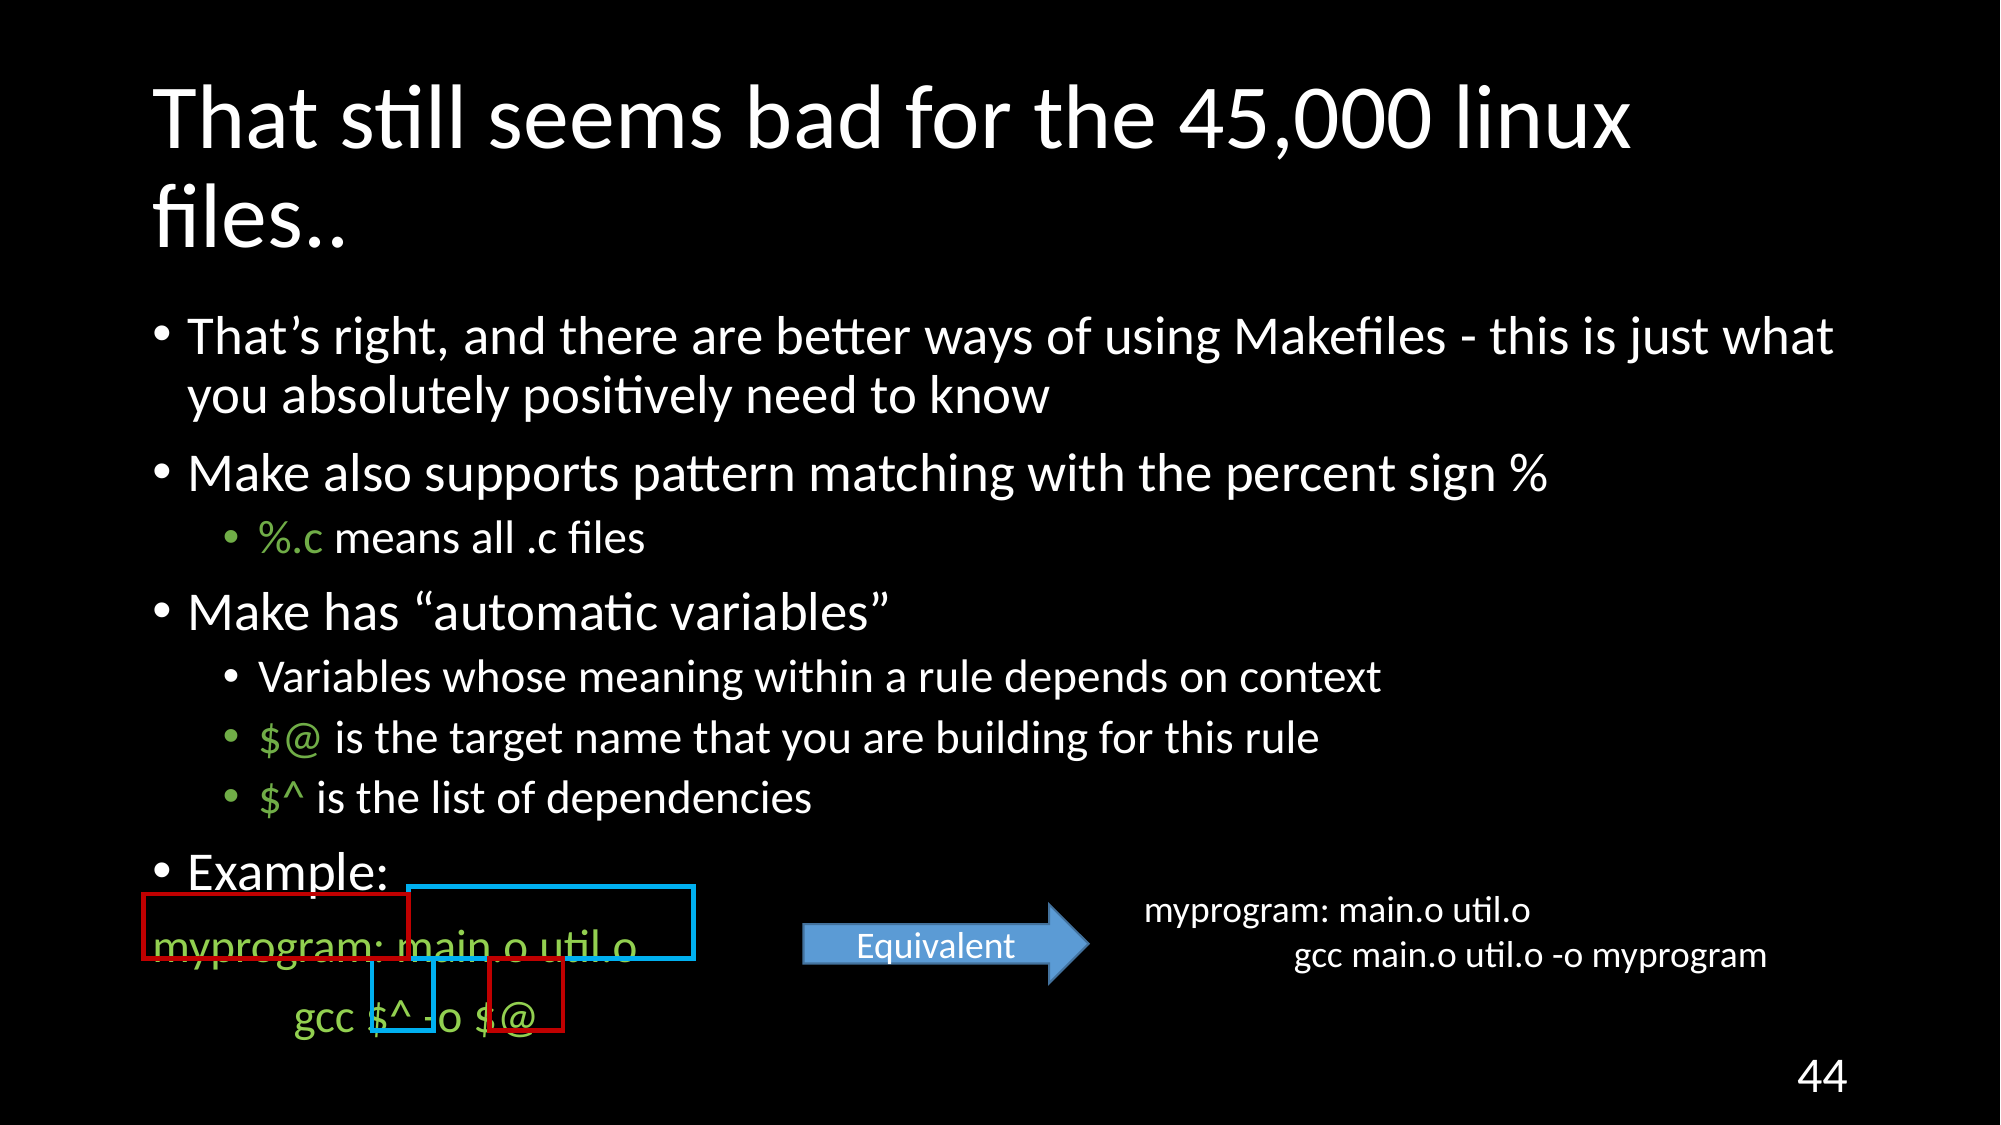

# That still seems bad for the 45,000 linux files..
That’s right, and there are better ways of using Makefiles - this is just what you absolutely positively need to know
Make also supports pattern matching with the percent sign %
%.c means all .c files
Make has “automatic variables”
Variables whose meaning within a rule depends on context
$@ is the target name that you are building for this rule
$^ is the list of dependencies
Example:
myprogram: main.o util.o
	gcc $^ -o $@
myprogram: main.o util.o
	gcc main.o util.o -o myprogram

Equivalent

44